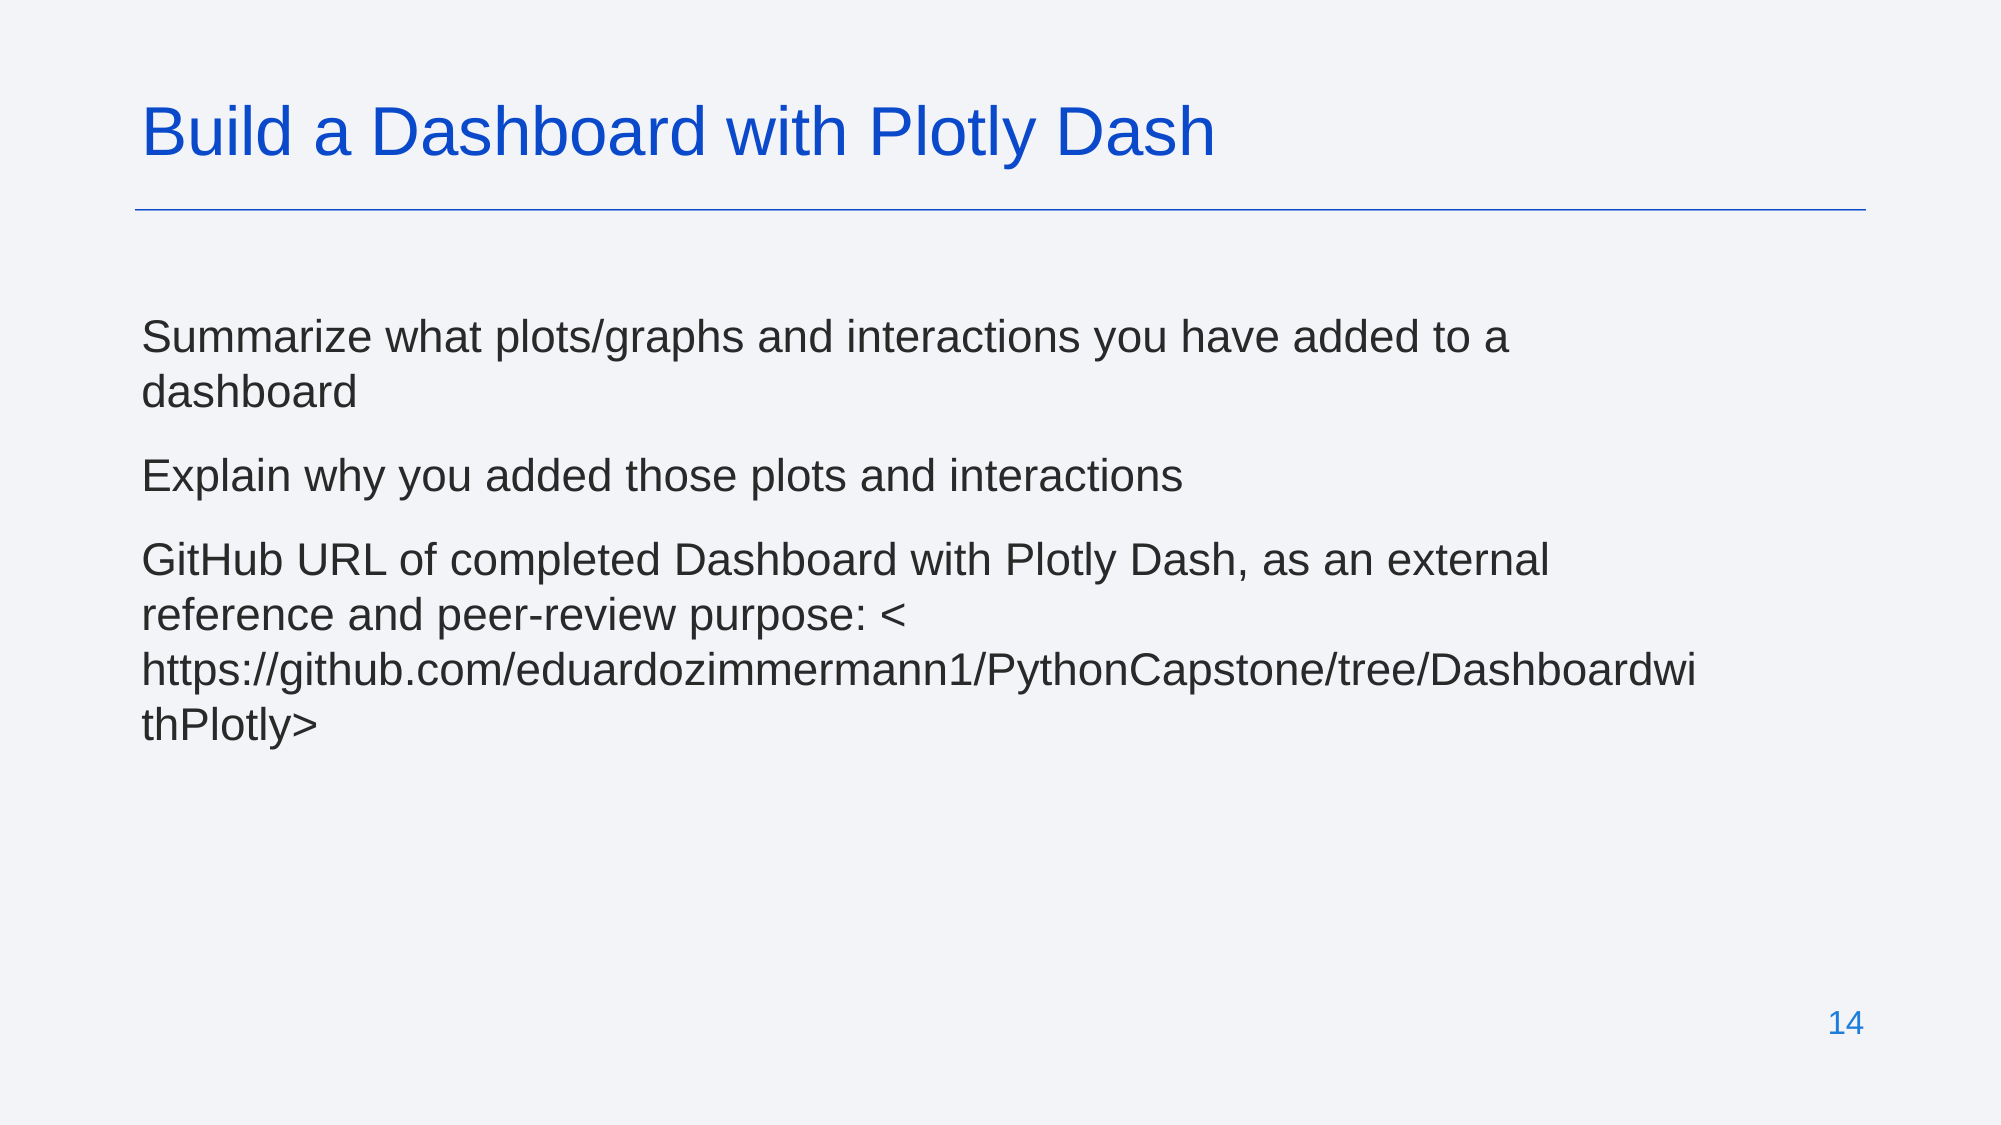

Build a Dashboard with Plotly Dash
Summarize what plots/graphs and interactions you have added to a dashboard
Explain why you added those plots and interactions
GitHub URL of completed Dashboard with Plotly Dash, as an external reference and peer-review purpose: < https://github.com/eduardozimmermann1/PythonCapstone/tree/DashboardwithPlotly>

14